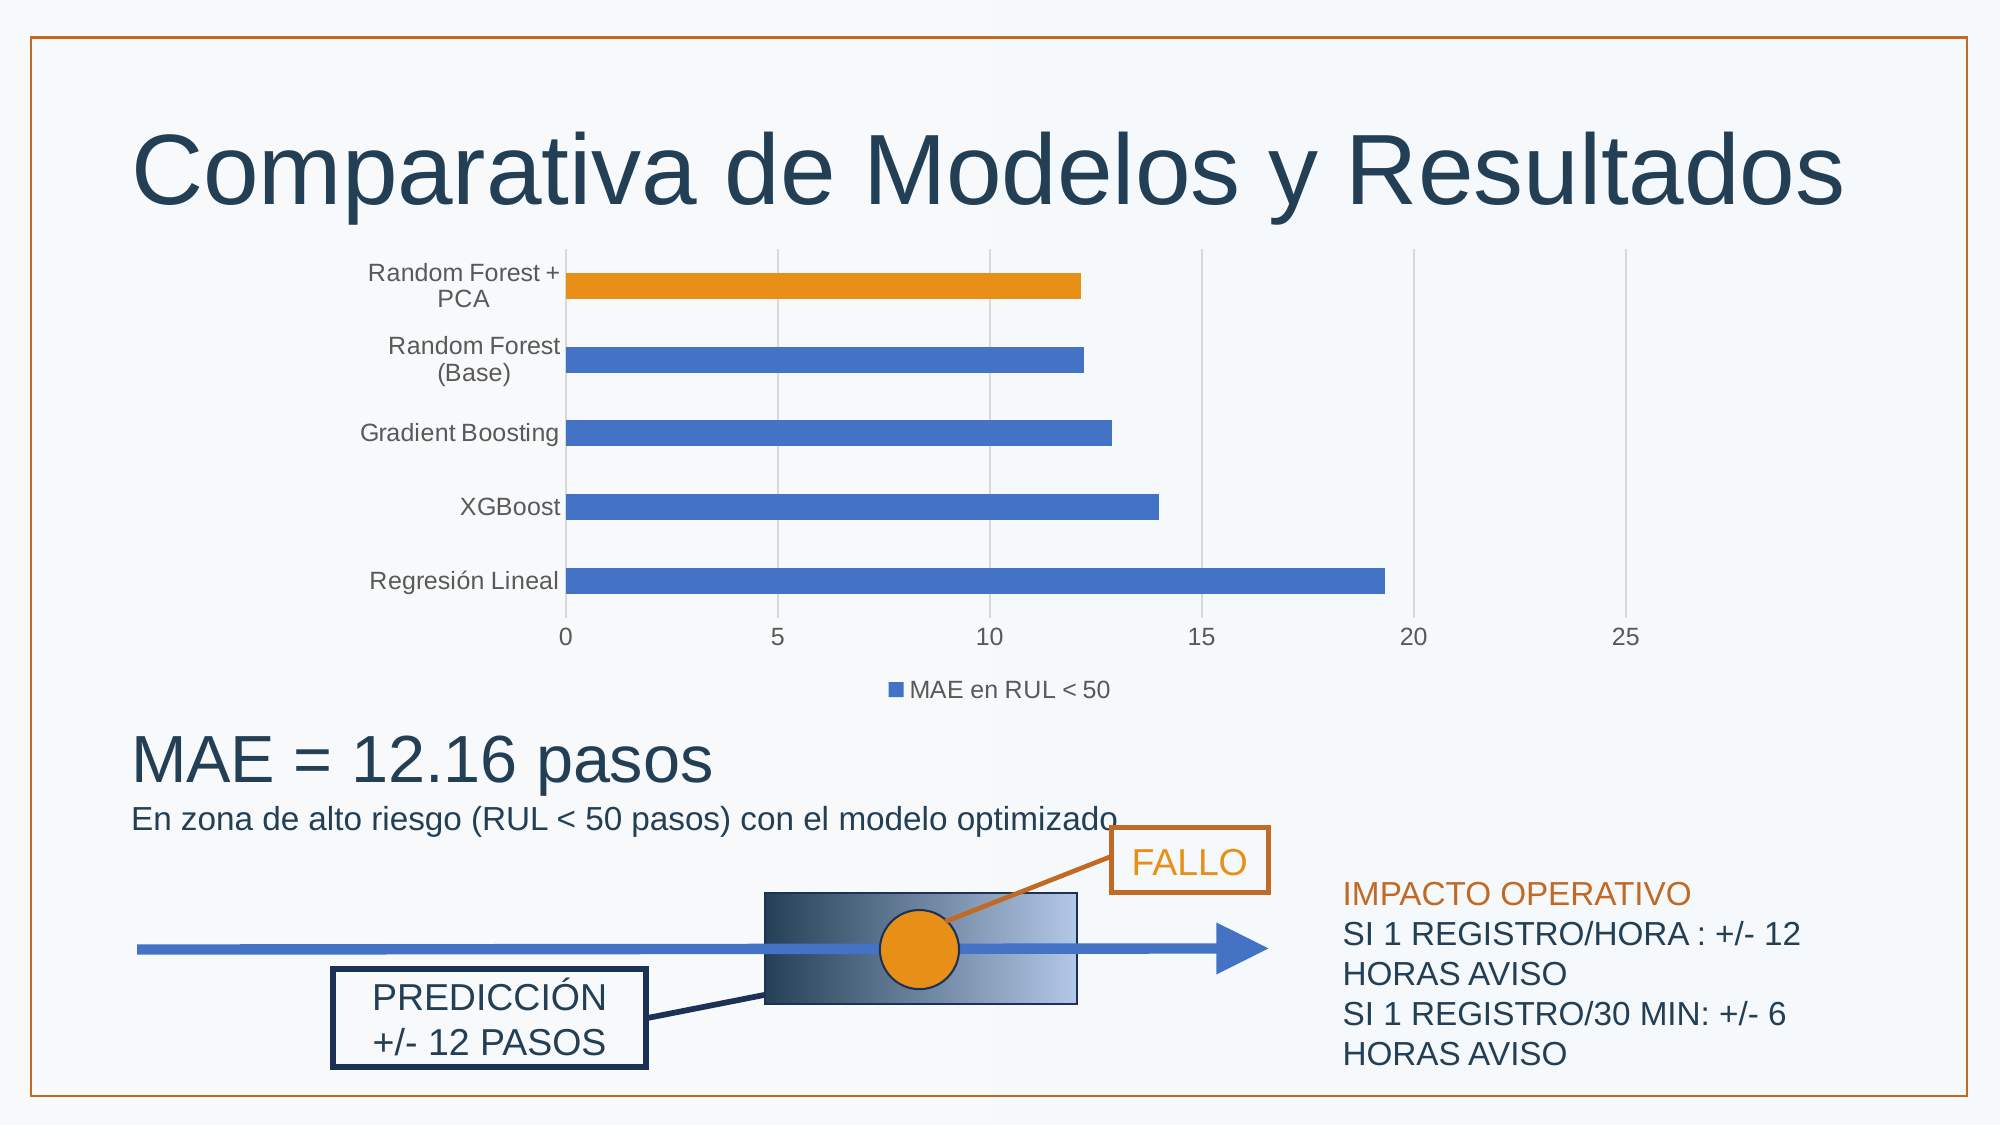

Comparativa de Modelos y Resultados

### Chart

| Category | MAE en RUL < 50 |
|---|---|
| Regresión Lineal | 19.32 |
| XGBoost | 14.0 |
| Gradient Boosting | 12.88 |
| Random Forest (Base) | 12.23 |
| Random Forest + PCA | 12.16 |
MAE = 12.16 pasos
En zona de alto riesgo (RUL < 50 pasos) con el modelo optimizado
FALLO
IMPACTO OPERATIVO
SI 1 REGISTRO/HORA : +/- 12 HORAS AVISO
SI 1 REGISTRO/30 MIN: +/- 6 HORAS AVISO

PREDICCIÓN
+/- 12 PASOS